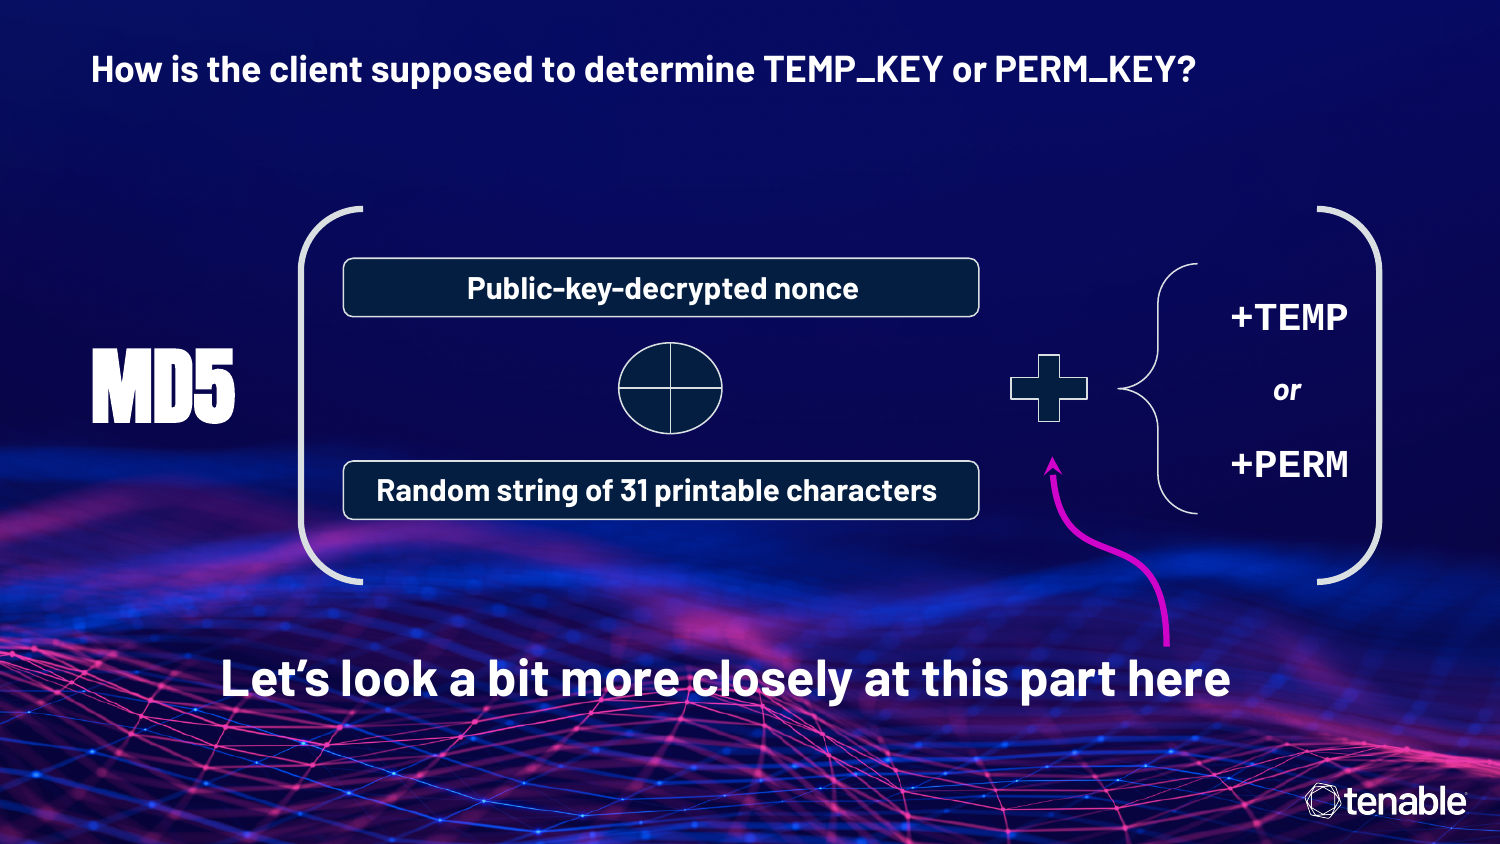

How is the client supposed to determine TEMP_KEY or PERM_KEY?

Public-key-decrypted nonce

+TEMP

or
+PERM
MD5

Random string of 31 printable characters

Let’s look a bit more closely at this part here